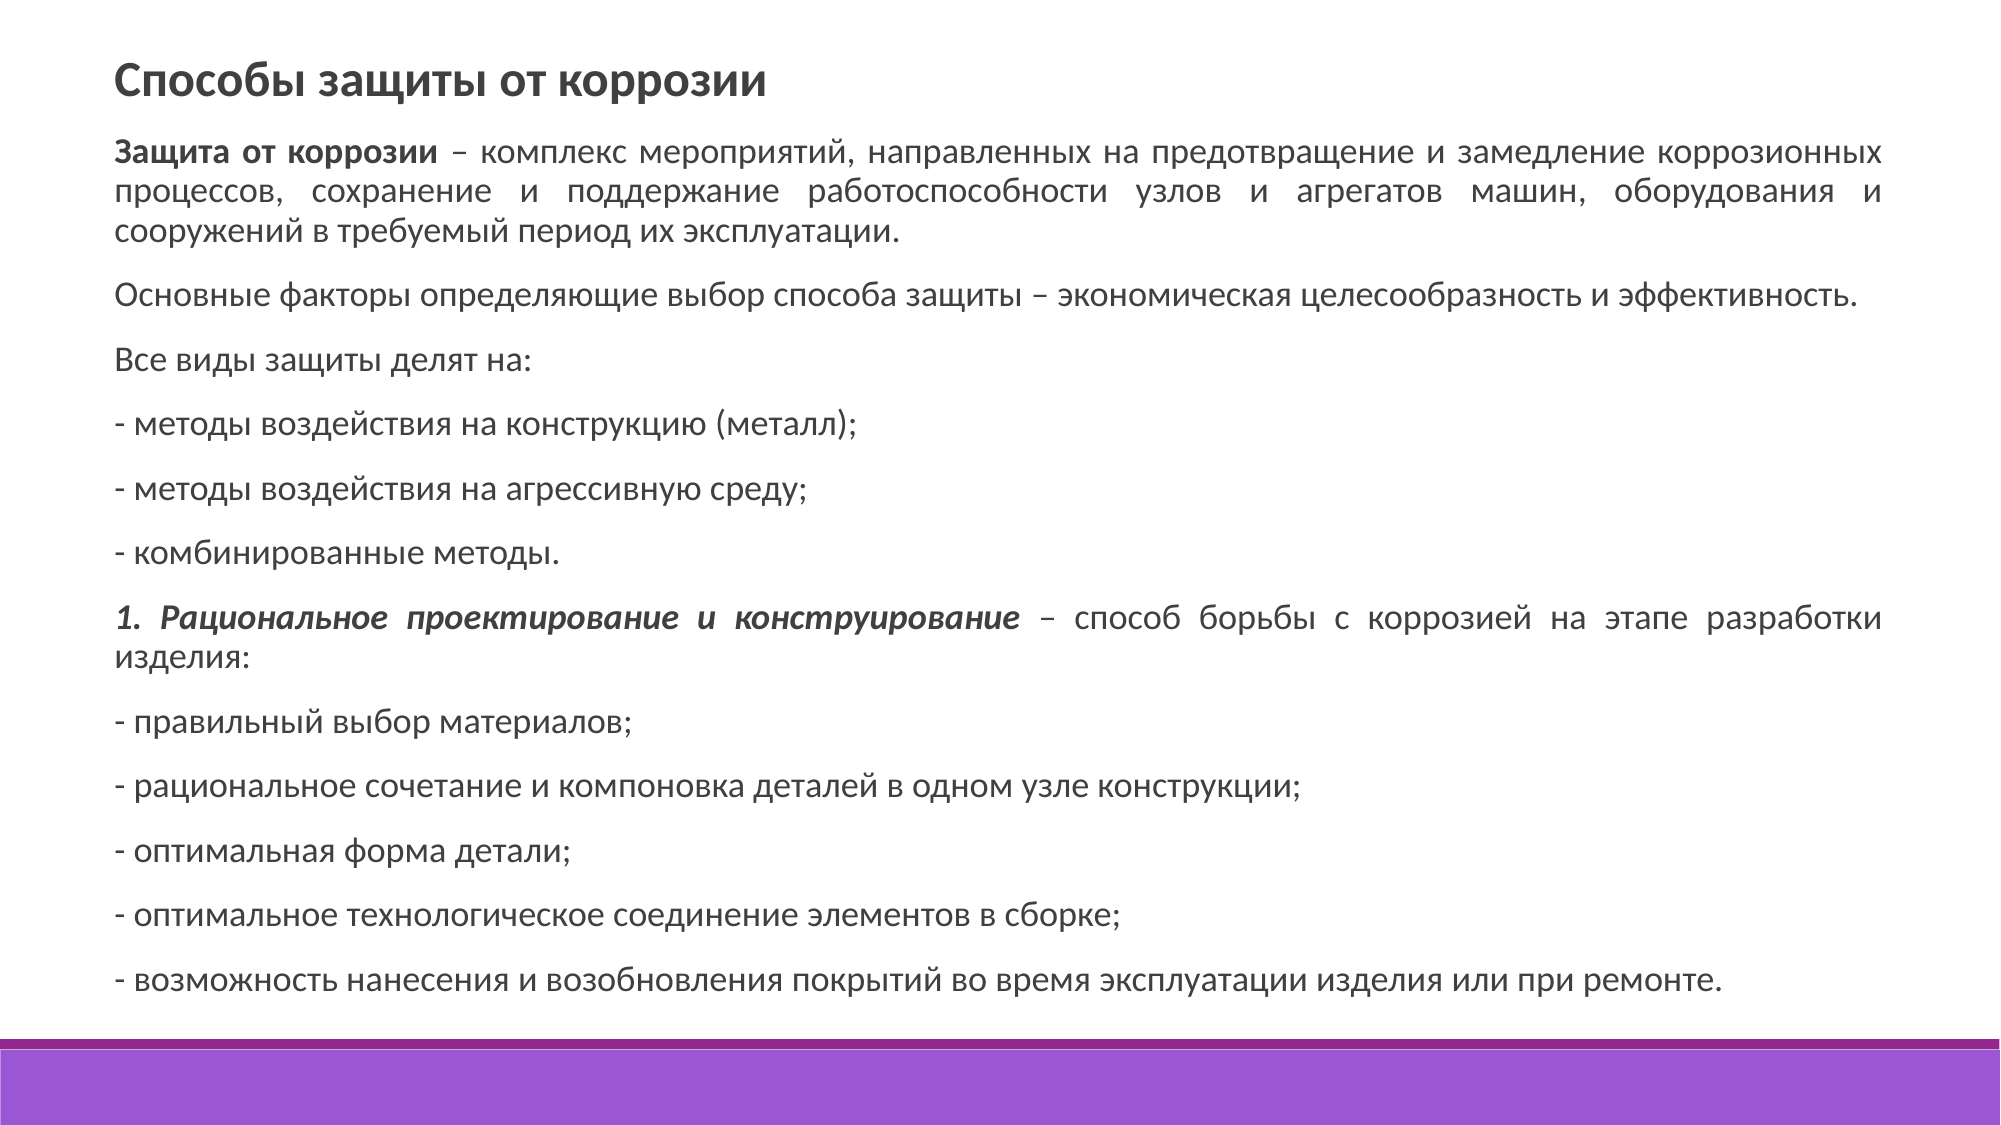

Способы защиты от коррозии
Защита от коррозии – комплекс мероприятий, направленных на предотвращение и замедление коррозионных процессов, сохранение и поддержание работоспособности узлов и агрегатов машин, оборудования и сооружений в требуемый период их эксплуатации.
Основные факторы определяющие выбор способа защиты – экономическая целесообразность и эффективность.
Все виды защиты делят на:
- методы воздействия на конструкцию (металл);
- методы воздействия на агрессивную среду;
- комбинированные методы.
1. Рациональное проектирование и конструирование – способ борьбы с коррозией на этапе разработки изделия:
- правильный выбор материалов;
- рациональное сочетание и компоновка деталей в одном узле конструкции;
- оптимальная форма детали;
- оптимальное технологическое соединение элементов в сборке;
- возможность нанесения и возобновления покрытий во время эксплуатации изделия или при ремонте.